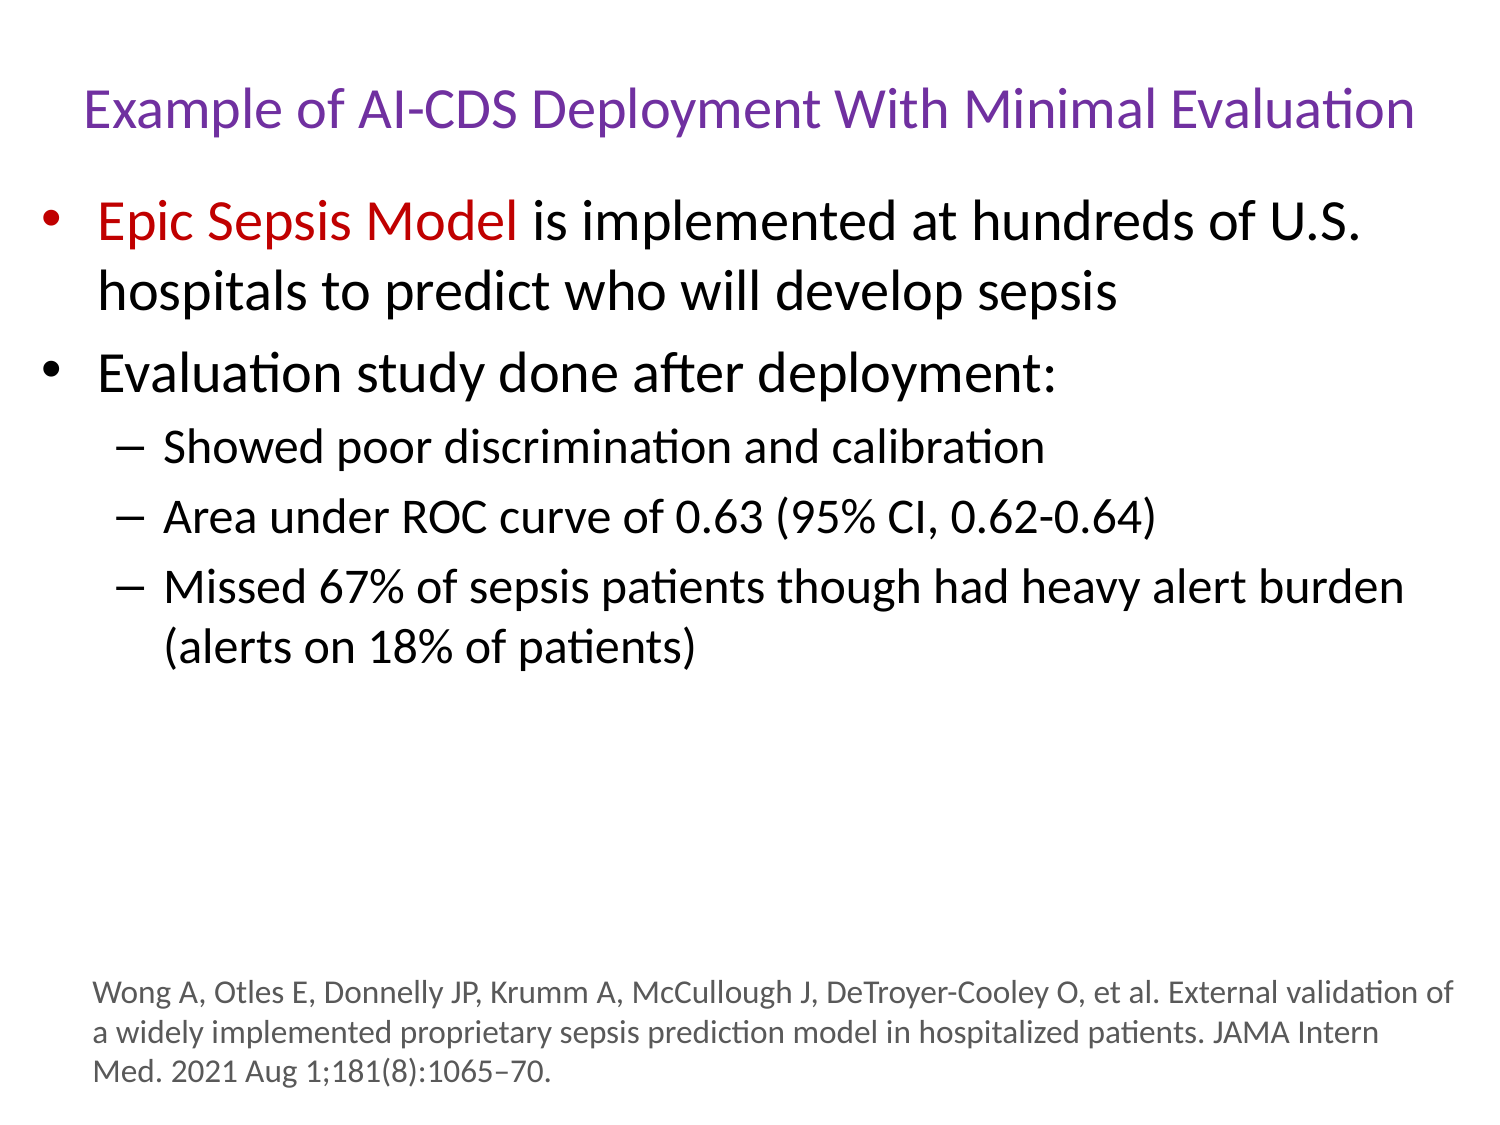

Example of AI-CDS Deployment With Minimal Evaluation
Epic Sepsis Model is implemented at hundreds of U.S. hospitals to predict who will develop sepsis
Evaluation study done after deployment:
Showed poor discrimination and calibration
Area under ROC curve of 0.63 (95% CI, 0.62-0.64)
Missed 67% of sepsis patients though had heavy alert burden (alerts on 18% of patients)
Wong A, Otles E, Donnelly JP, Krumm A, McCullough J, DeTroyer-Cooley O, et al. External validation of a widely implemented proprietary sepsis prediction model in hospitalized patients. JAMA Intern Med. 2021 Aug 1;181(8):1065–70.